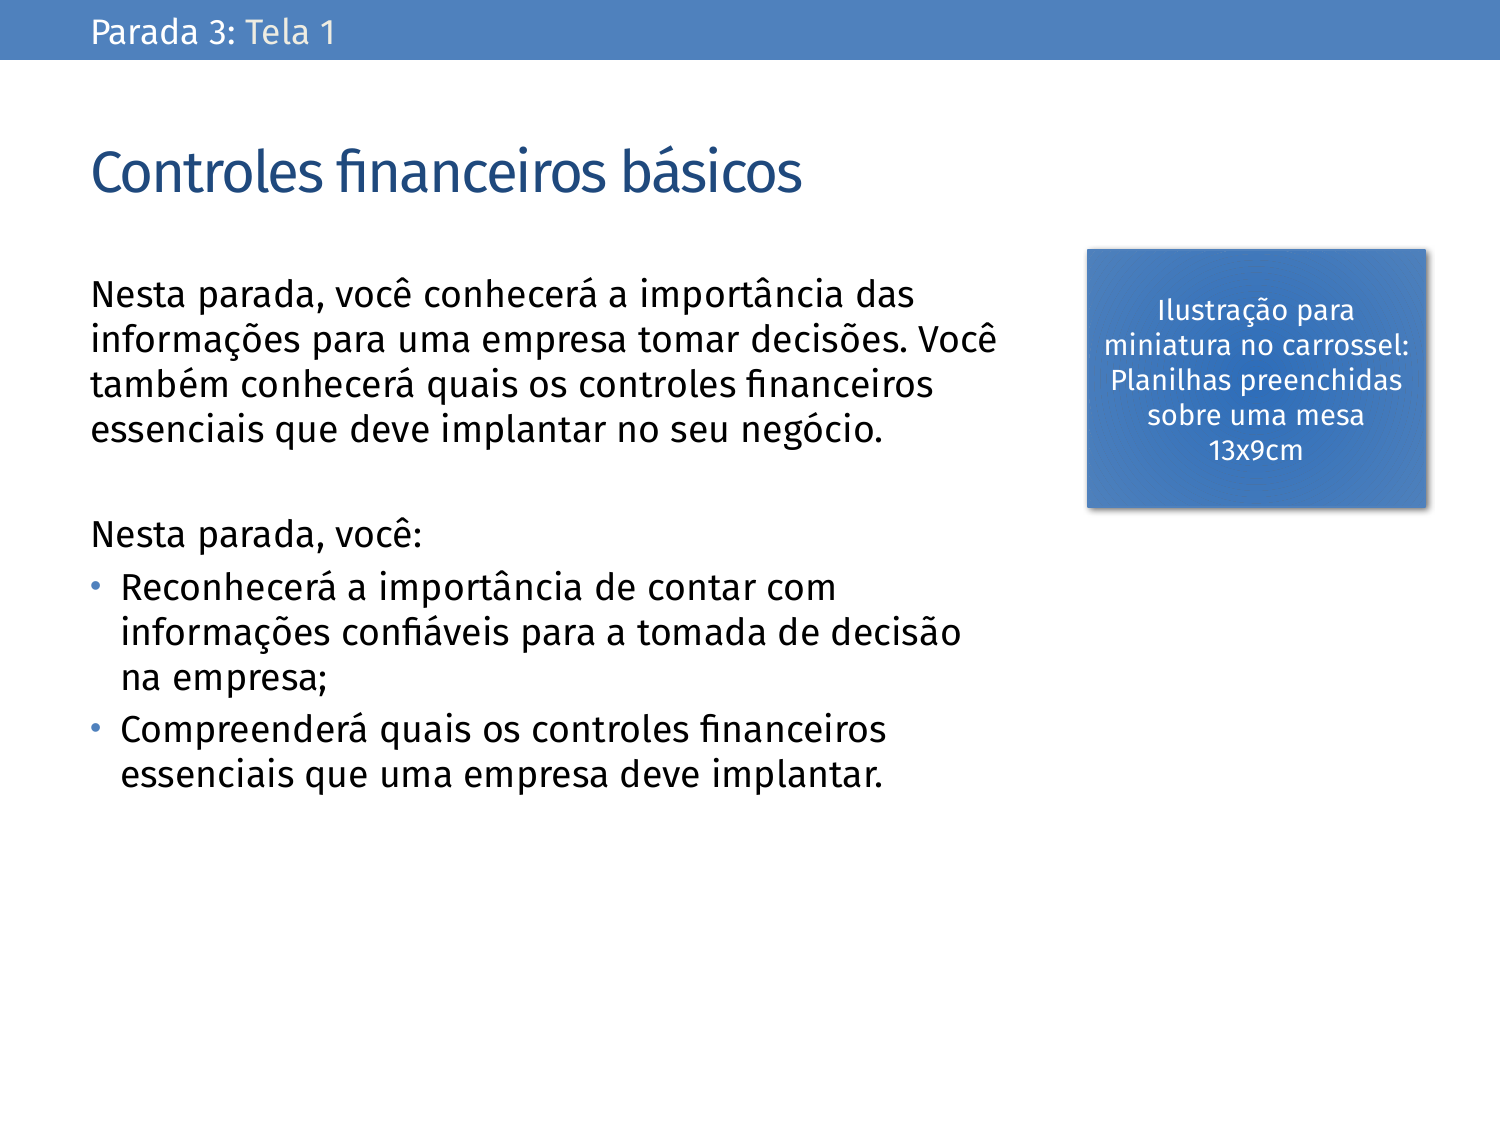

Parada 3: Tela 1
# Controles financeiros básicos
Ilustração para miniatura no carrossel:
Planilhas preenchidas sobre uma mesa
13x9cm
Nesta parada, você conhecerá a importância das informações para uma empresa tomar decisões. Você também conhecerá quais os controles financeiros essenciais que deve implantar no seu negócio.

Nesta parada, você:
Reconhecerá a importância de contar com informações confiáveis para a tomada de decisão na empresa;
Compreenderá quais os controles financeiros essenciais que uma empresa deve implantar.